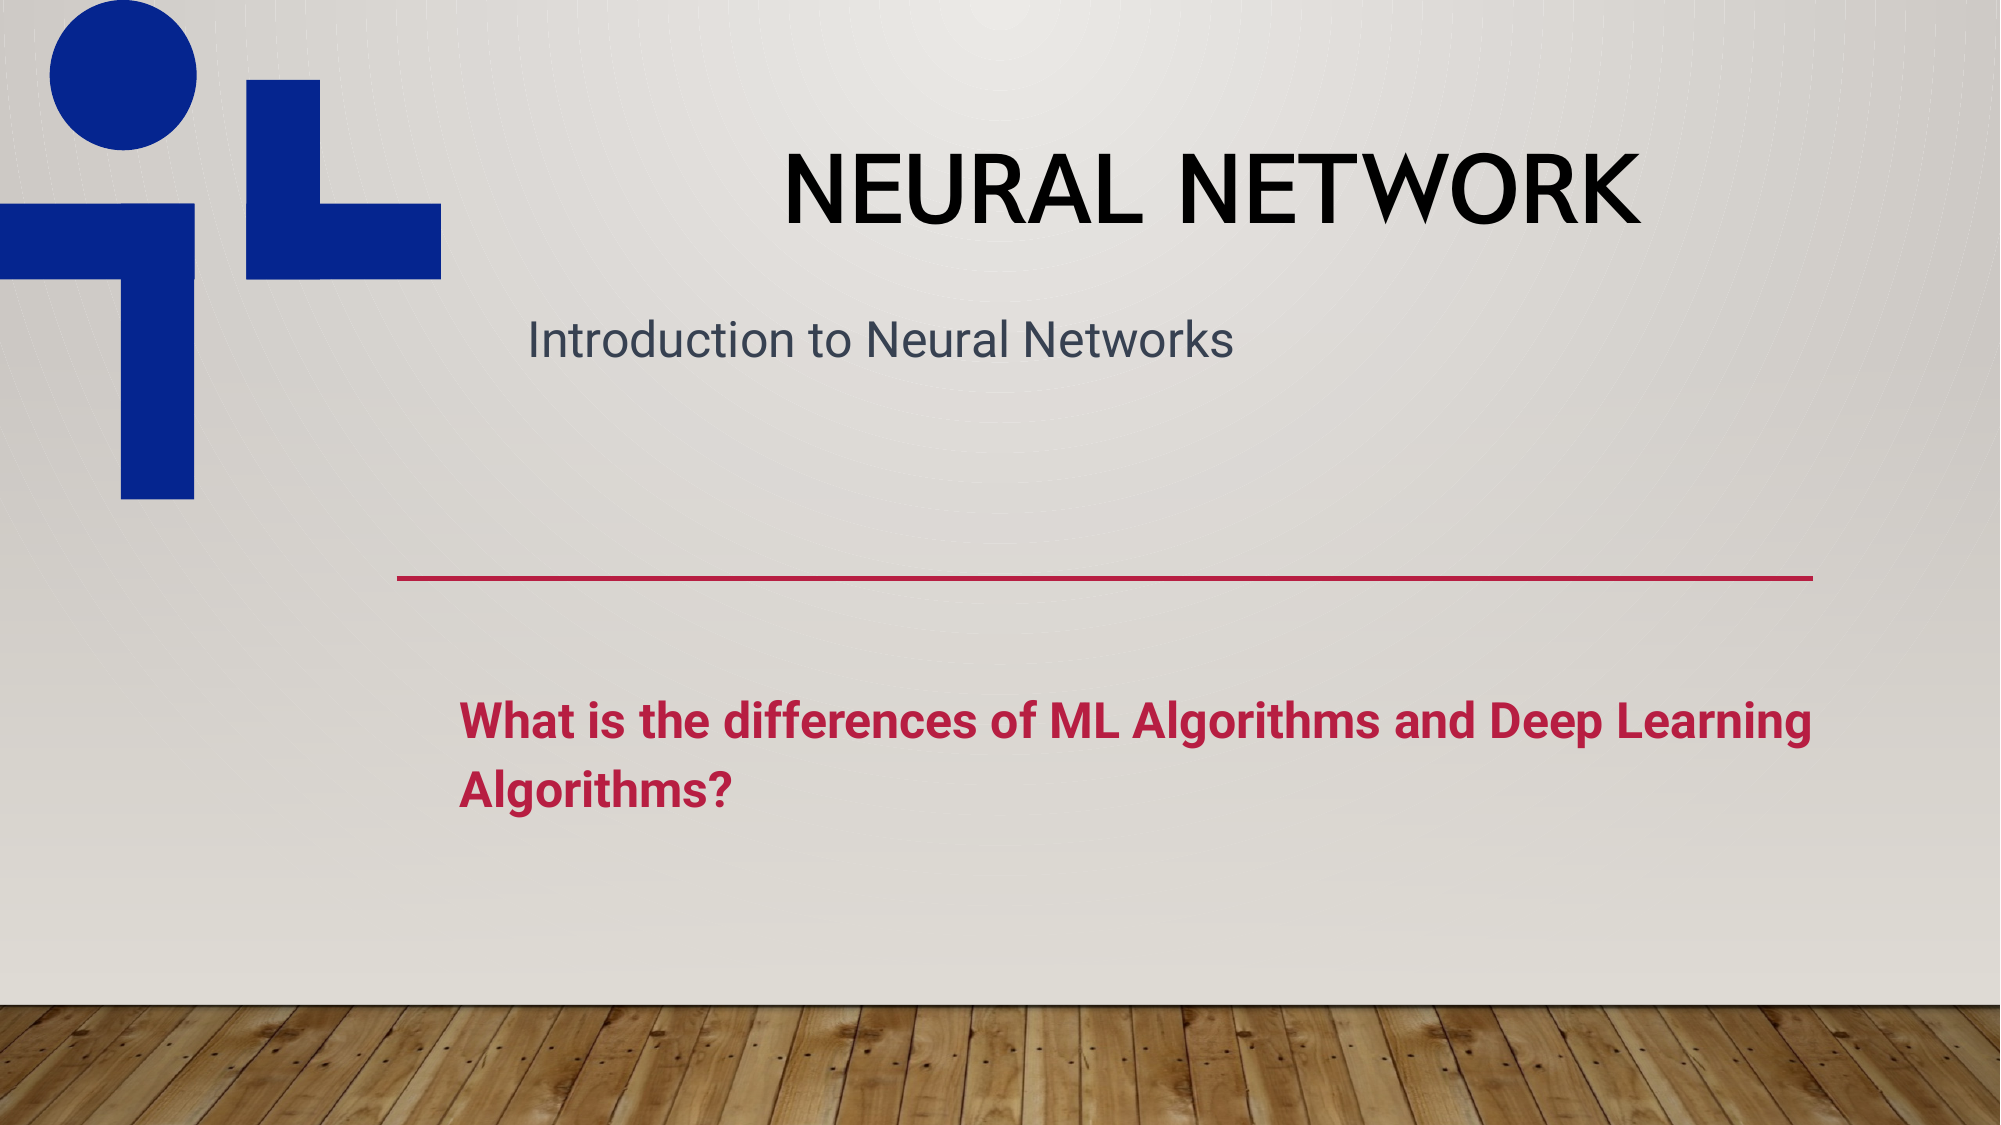

# Neural Network
Introduction to Neural Networks
What is the differences of ML Algorithms and Deep Learning Algorithms?